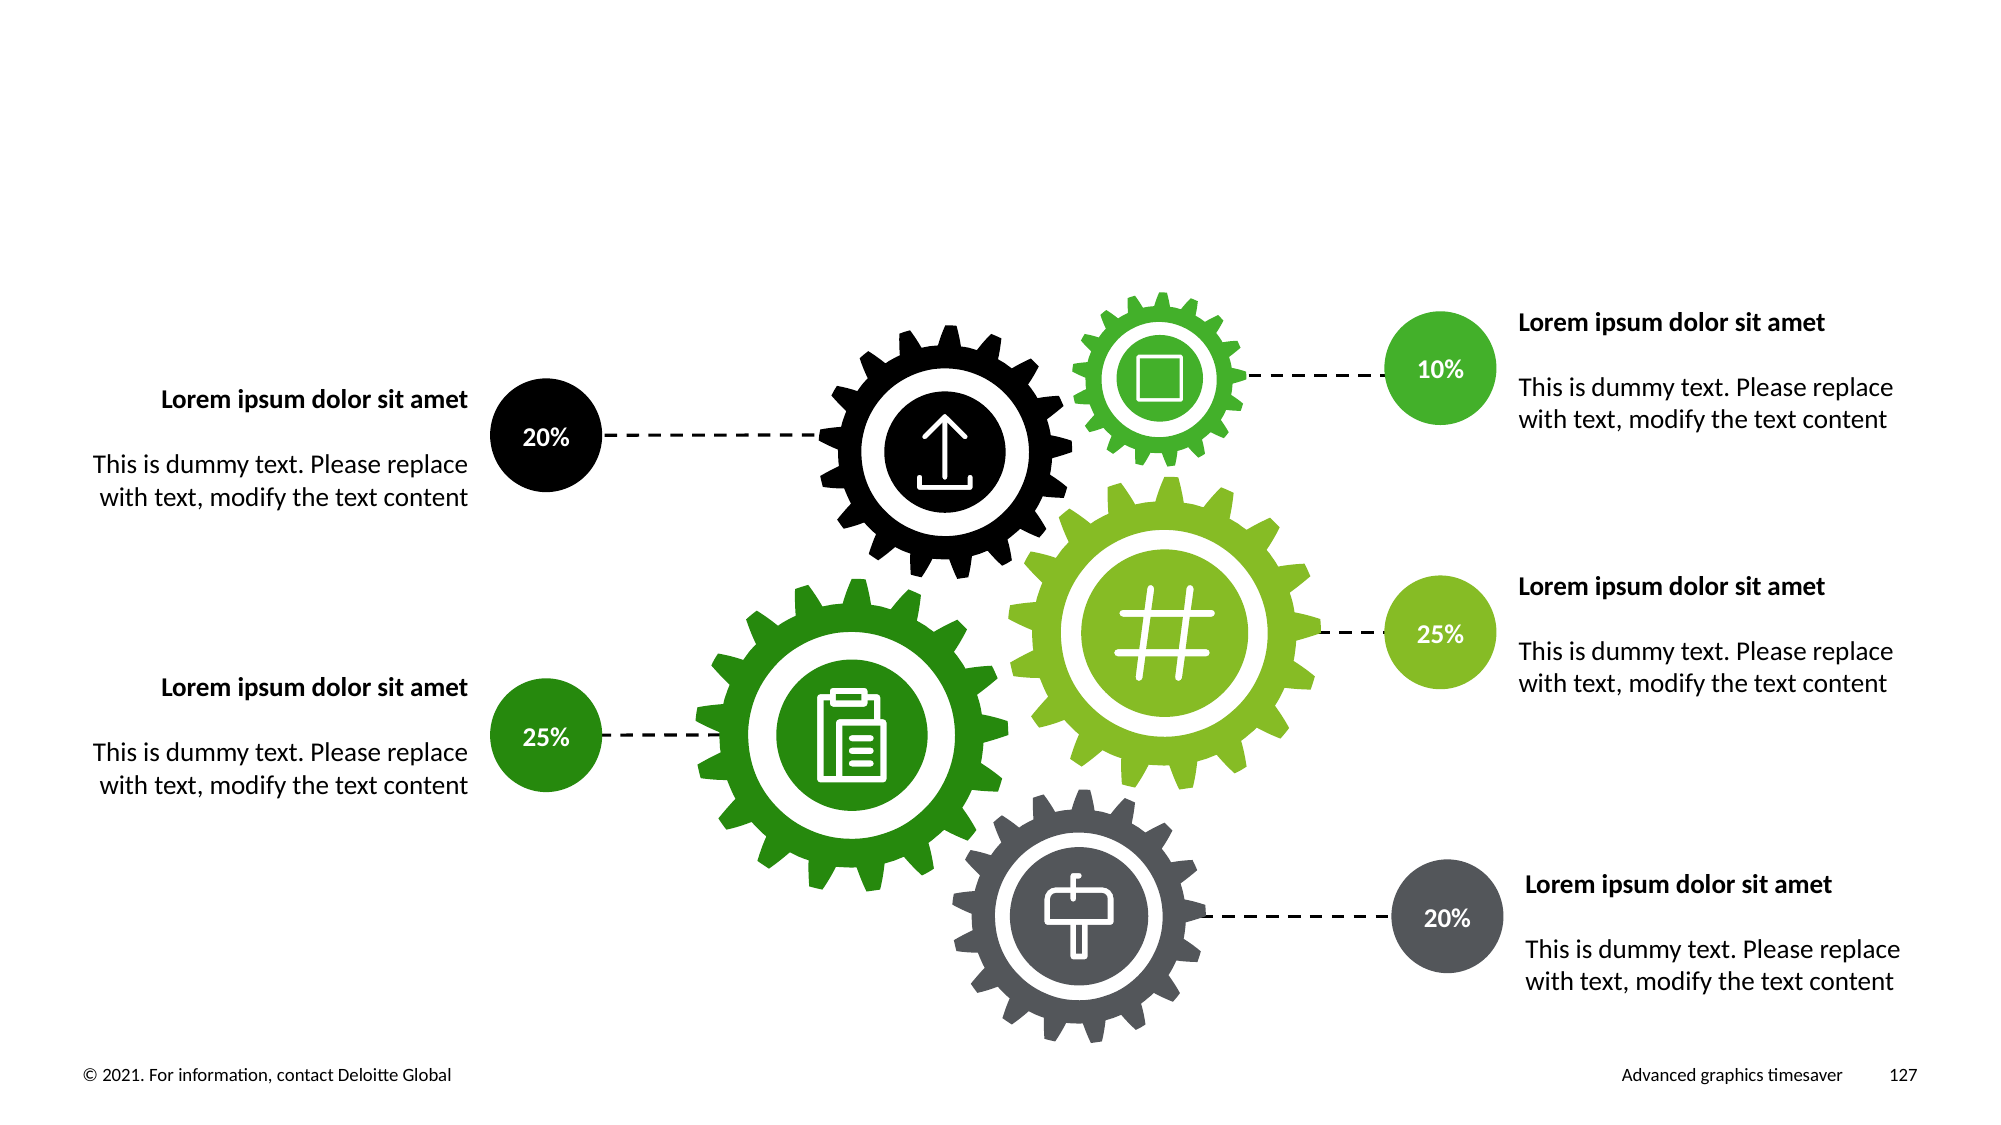

Lorem ipsum dolor sit amet

This is dummy text. Please replace with text, modify the text content
10%

20%
Lorem ipsum dolor sit amet

This is dummy text. Please replace with text, modify the text content

Lorem ipsum dolor sit amet

This is dummy text. Please replace with text, modify the text content
25%

Lorem ipsum dolor sit amet

This is dummy text. Please replace with text, modify the text content
25%

20%
Lorem ipsum dolor sit amet

This is dummy text. Please replace with text, modify the text content